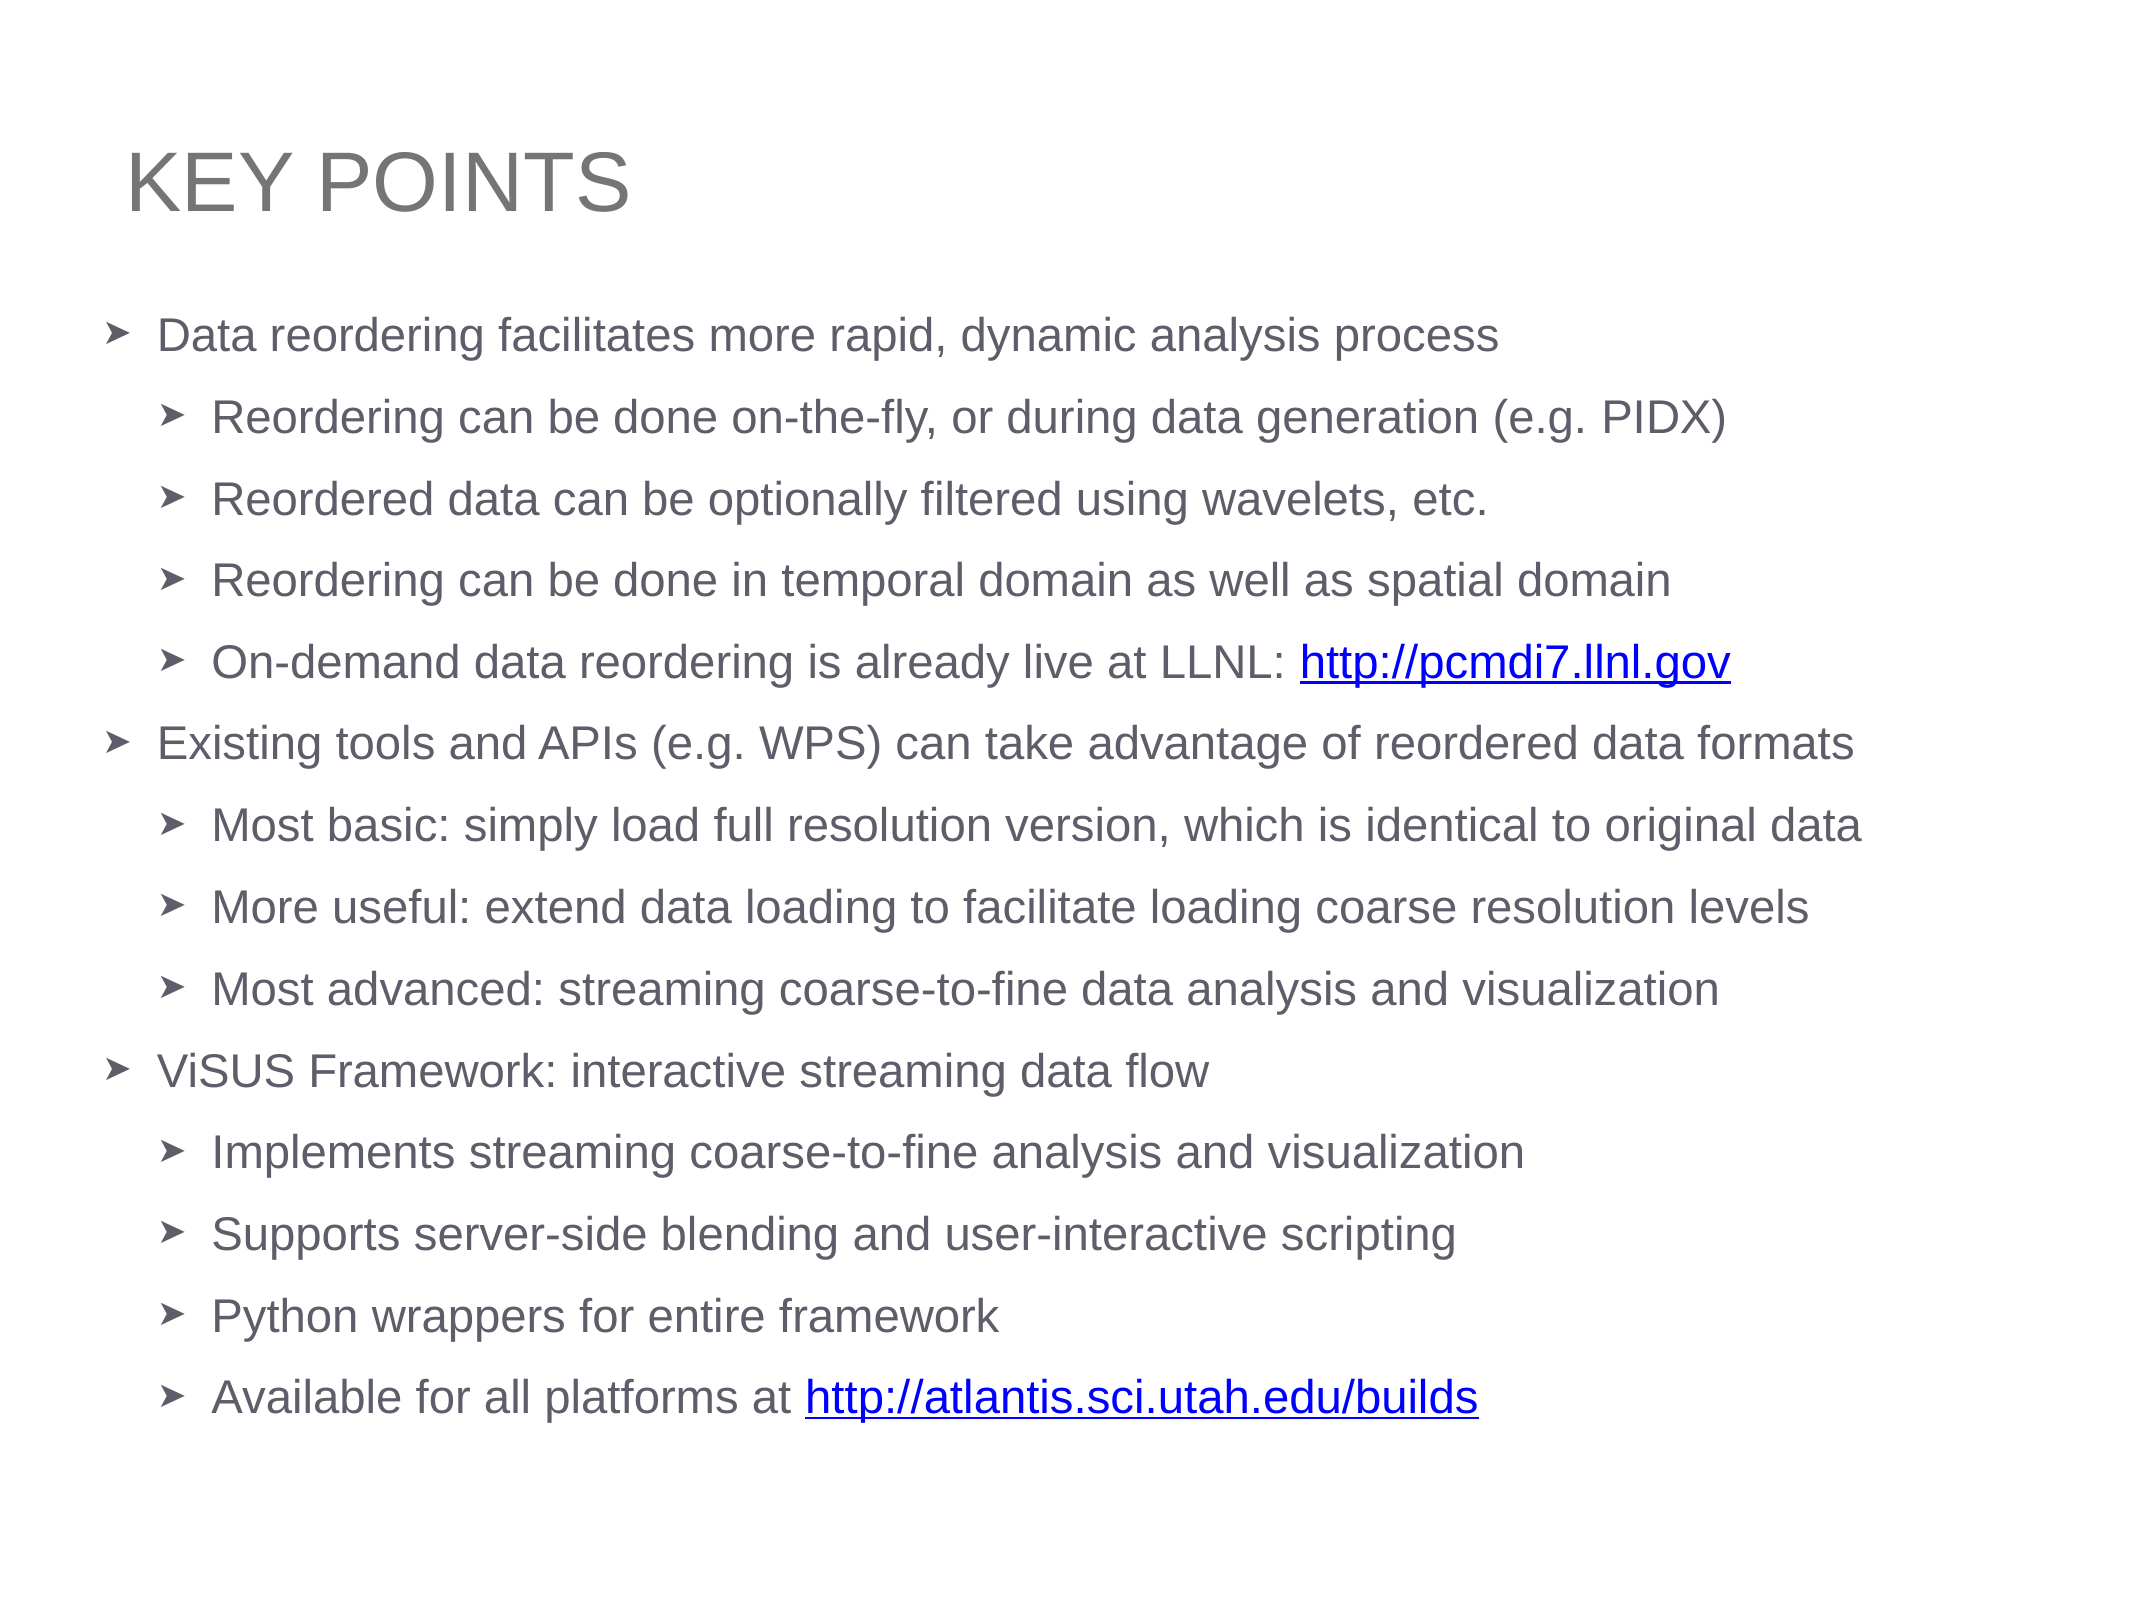

# Key points

Data reordering facilitates more rapid, dynamic analysis process
Reordering can be done on-the-fly, or during data generation (e.g. PIDX)
Reordered data can be optionally filtered using wavelets, etc.
Reordering can be done in temporal domain as well as spatial domain
On-demand data reordering is already live at LLNL: http://pcmdi7.llnl.gov
Existing tools and APIs (e.g. WPS) can take advantage of reordered data formats
Most basic: simply load full resolution version, which is identical to original data
More useful: extend data loading to facilitate loading coarse resolution levels
Most advanced: streaming coarse-to-fine data analysis and visualization
ViSUS Framework: interactive streaming data flow
Implements streaming coarse-to-fine analysis and visualization
Supports server-side blending and user-interactive scripting
Python wrappers for entire framework
Available for all platforms at http://atlantis.sci.utah.edu/builds